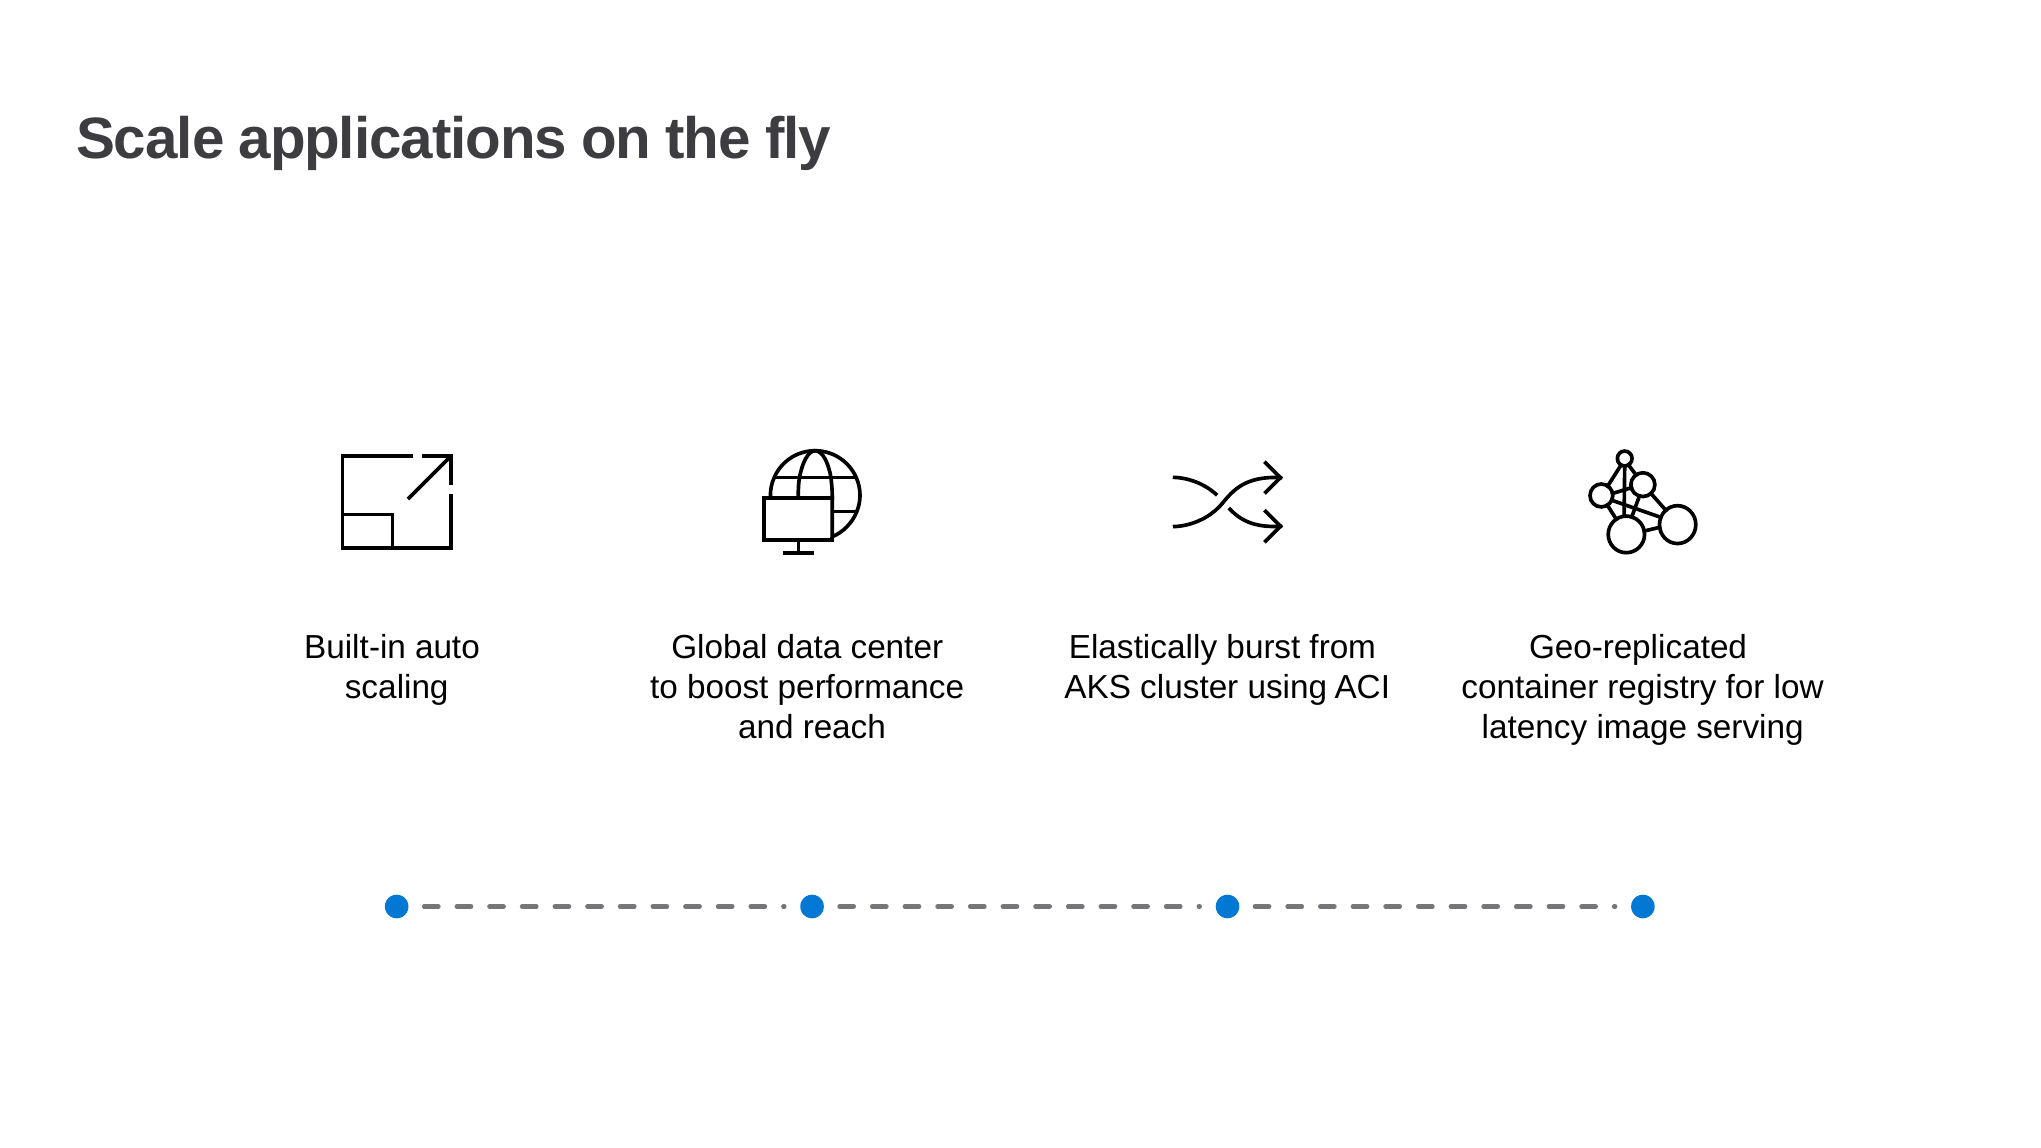

# Scale applications on the fly

Global data center
to boost performance
and reach

Geo-replicated
container registry for low latency image serving

Built-in auto
scaling

Elastically burst from
AKS cluster using ACI